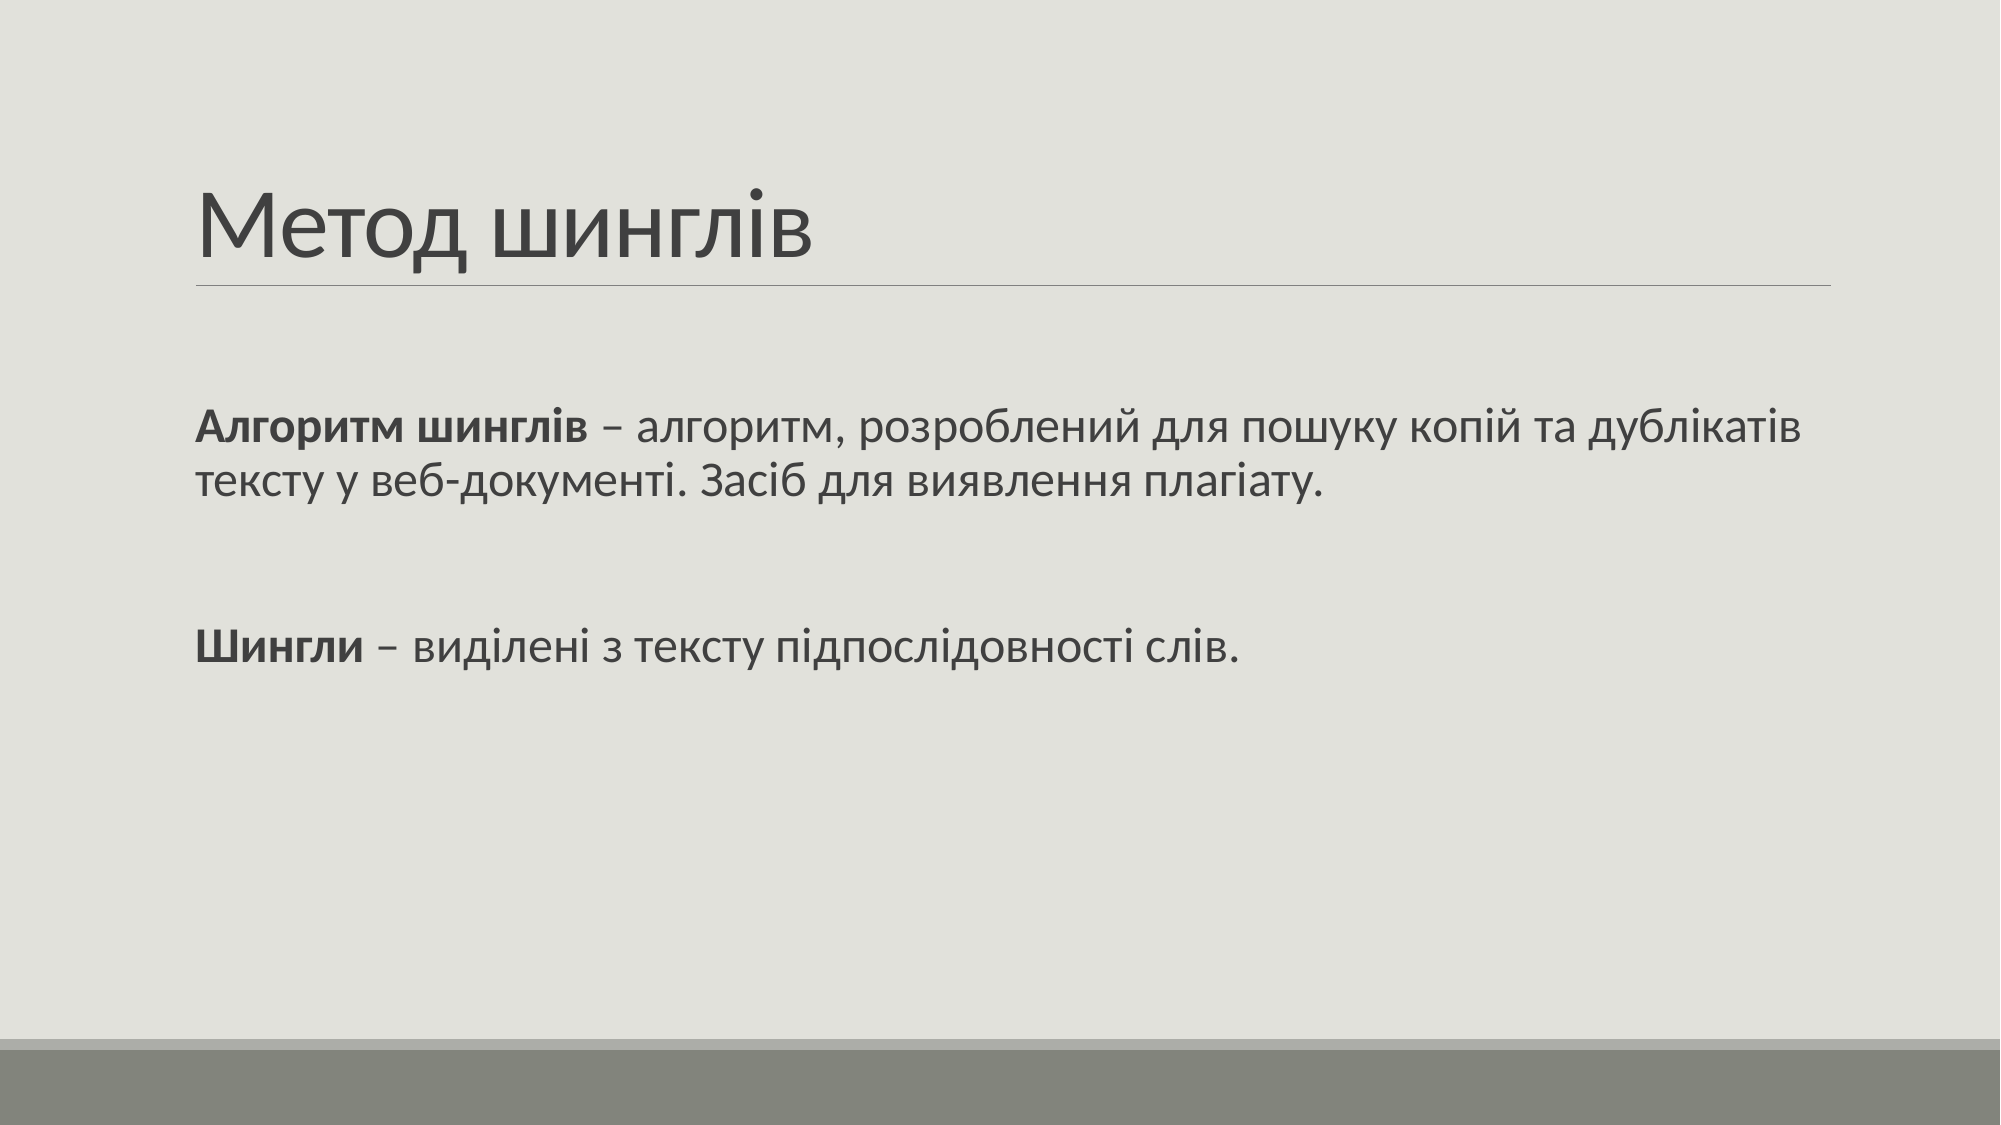

# Метод шинглів

Алгоритм шинглів – алгоритм, розроблений для пошуку копій та дублікатів тексту у веб-документі. Засіб для виявлення плагіату.

Шингли – виділені з тексту підпослідовності слів.